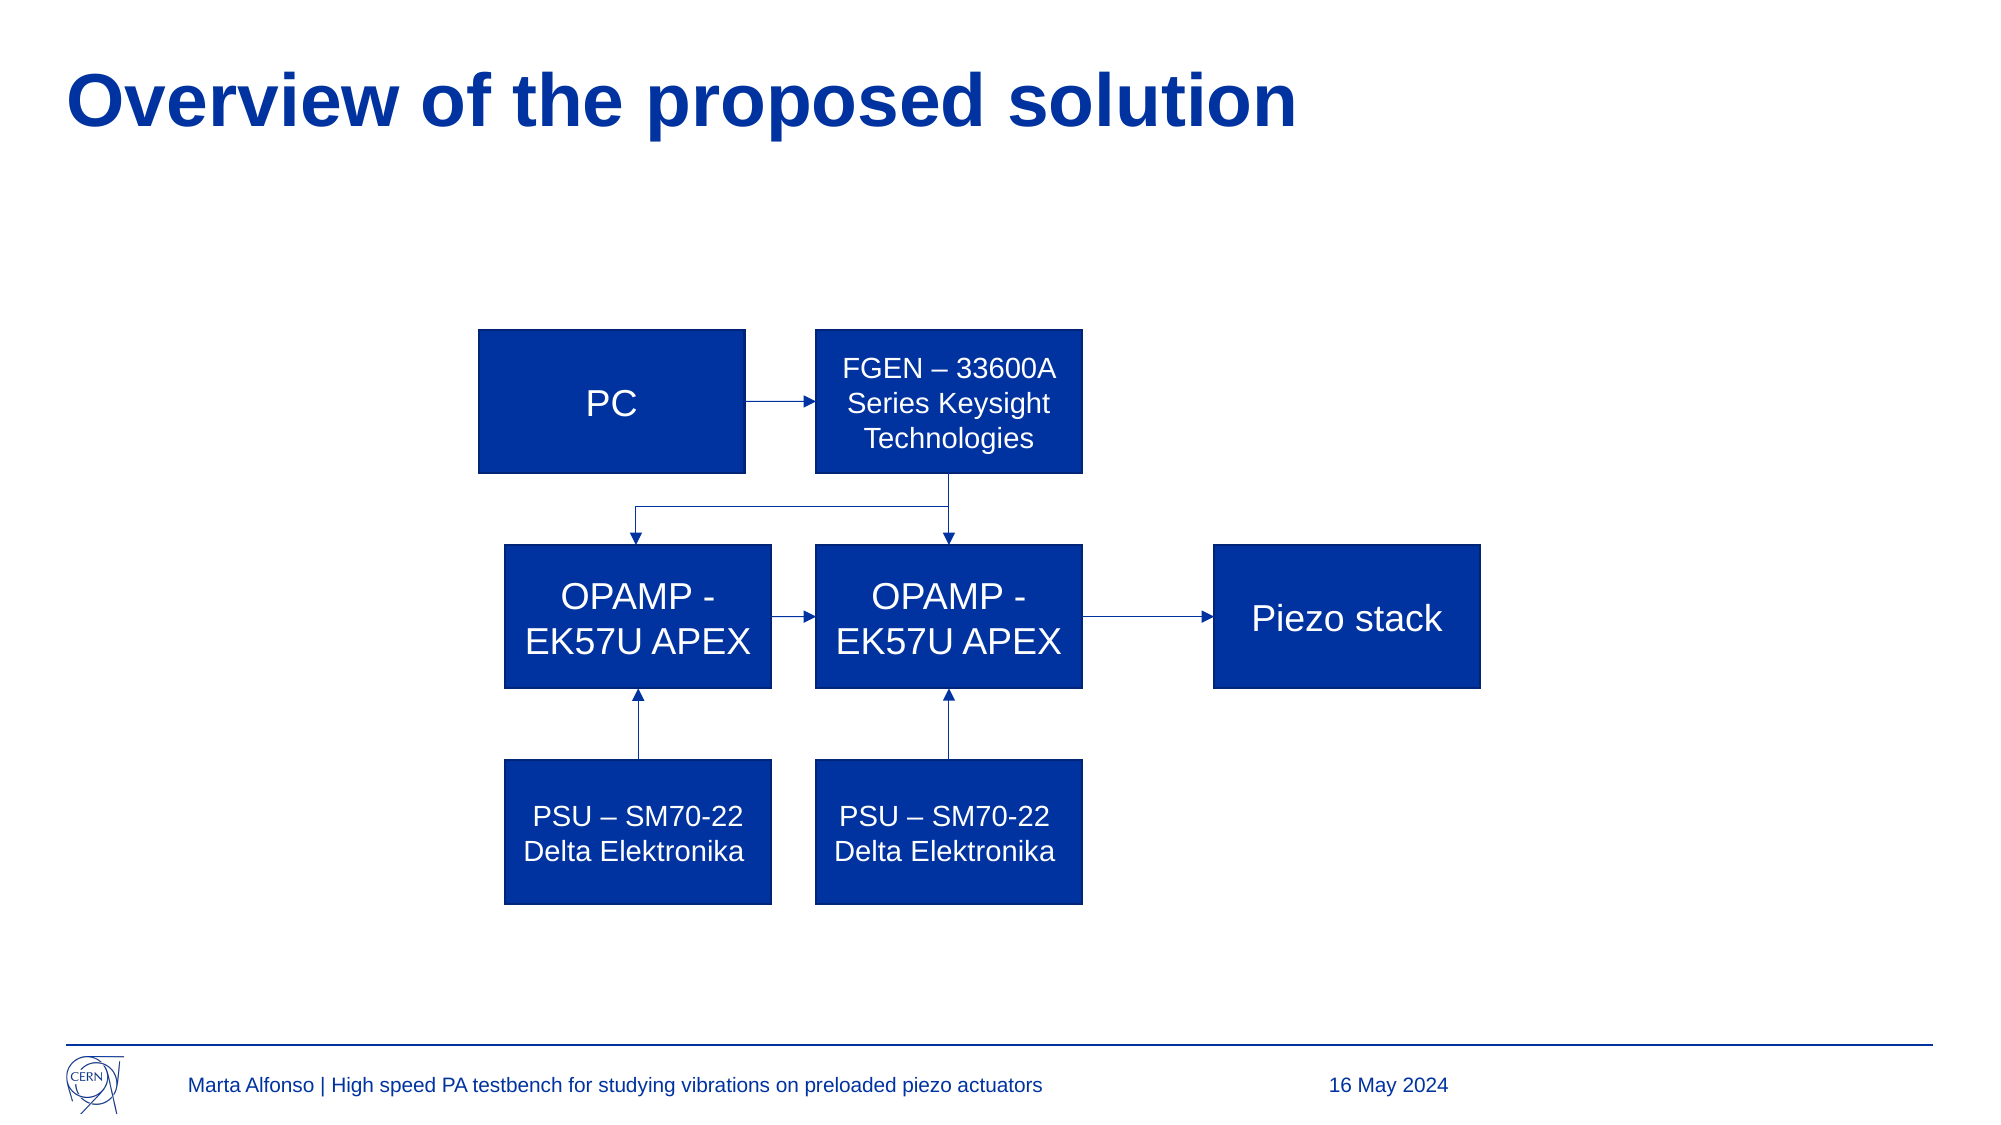

# Overview of the proposed solution
PC
FGEN – 33600A Series Keysight Technologies
OPAMP - EK57U APEX
OPAMP - EK57U APEX
Piezo stack
PSU – SM70-22 Delta Elektronika
PSU – SM70-22
Delta Elektronika
Marta Alfonso | High speed PA testbench for studying vibrations on preloaded piezo actuators
16 May 2024